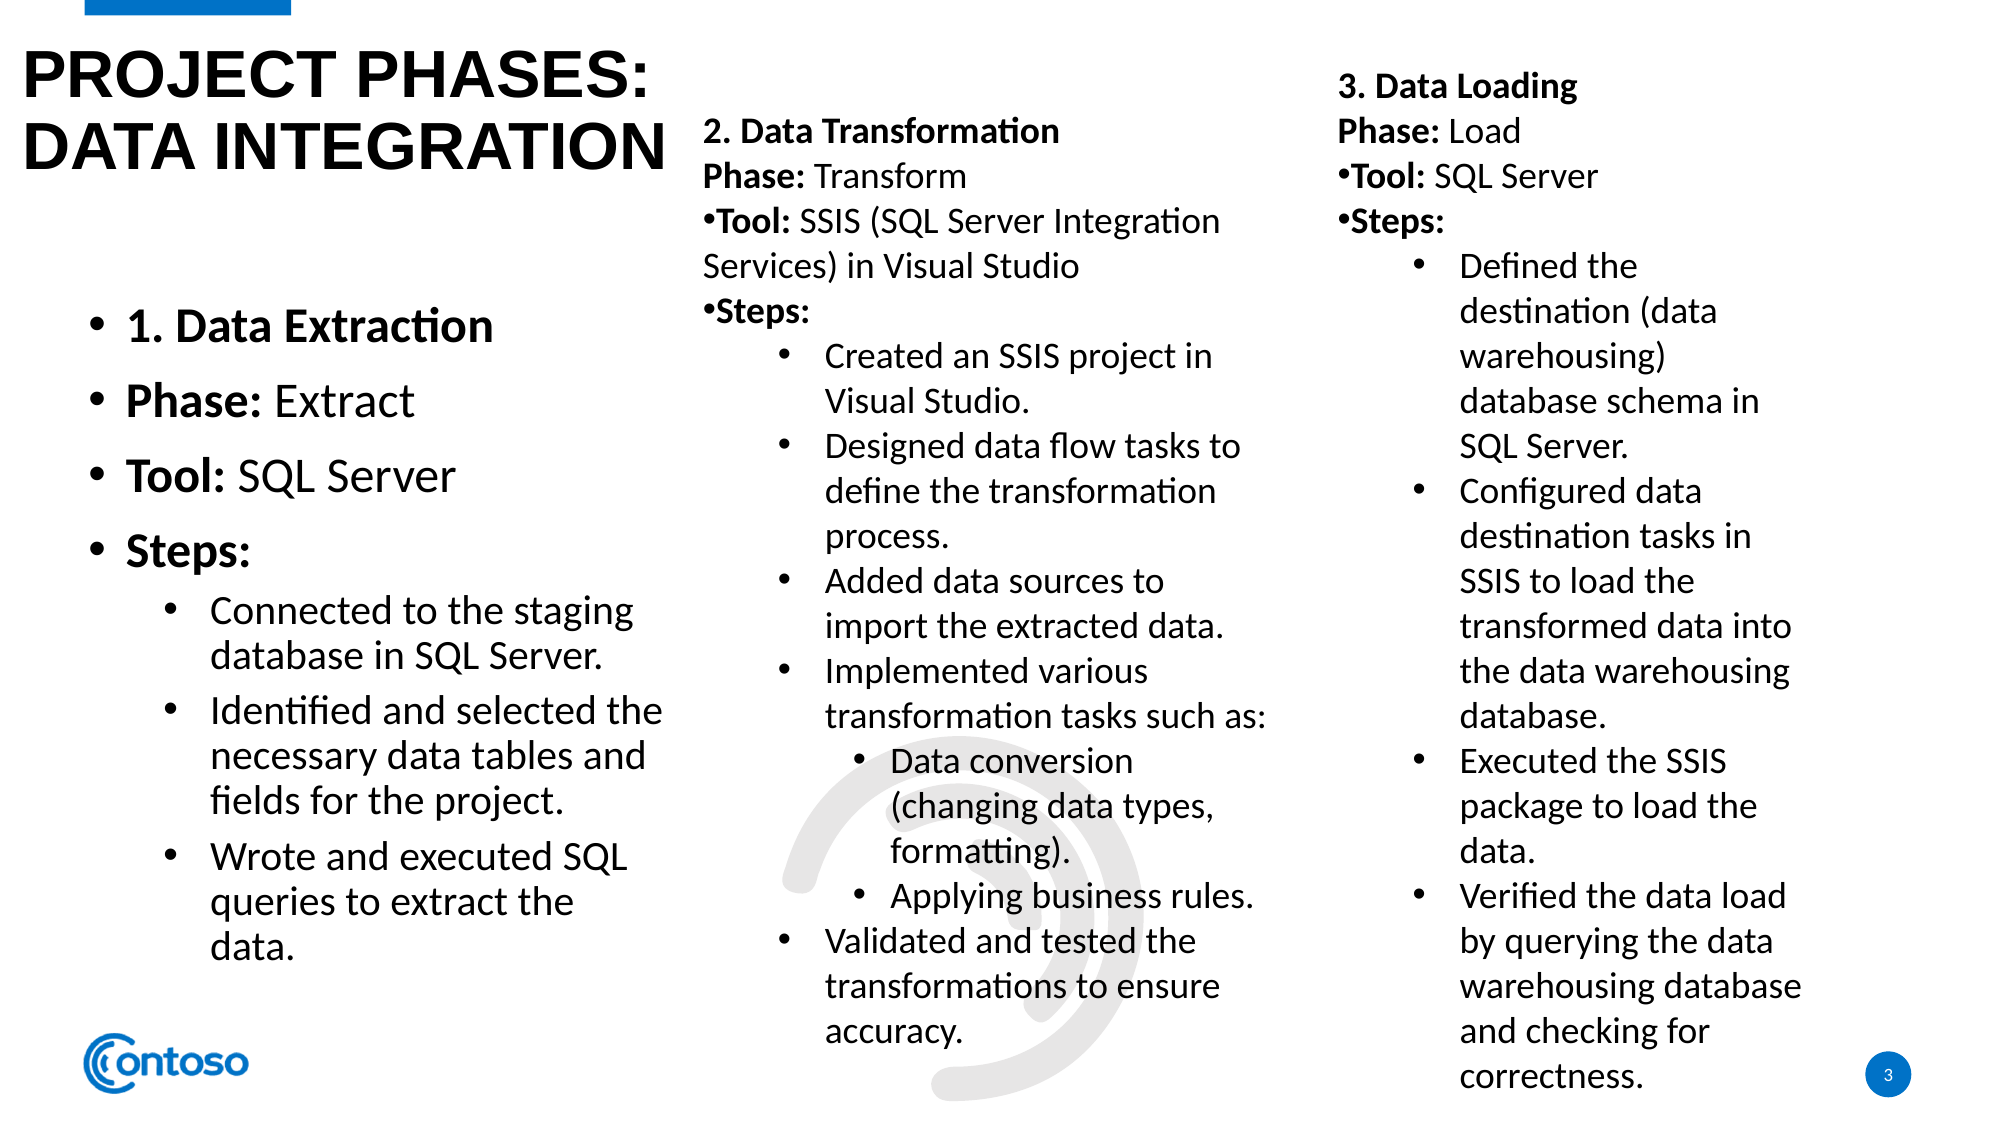

# Project Phases: Data integration
3. Data Loading
Phase: Load
Tool: SQL Server
Steps:
Defined the destination (data warehousing) database schema in SQL Server.
Configured data destination tasks in SSIS to load the transformed data into the data warehousing database.
Executed the SSIS package to load the data.
Verified the data load by querying the data warehousing database and checking for correctness.
2. Data Transformation
Phase: Transform
Tool: SSIS (SQL Server Integration Services) in Visual Studio
Steps:
Created an SSIS project in Visual Studio.
Designed data flow tasks to define the transformation process.
Added data sources to import the extracted data.
Implemented various transformation tasks such as:
Data conversion (changing data types, formatting).
Applying business rules.
Validated and tested the transformations to ensure accuracy.
1. Data Extraction
Phase: Extract
Tool: SQL Server
Steps:
Connected to the staging database in SQL Server.
Identified and selected the necessary data tables and fields for the project.
Wrote and executed SQL queries to extract the data.
3